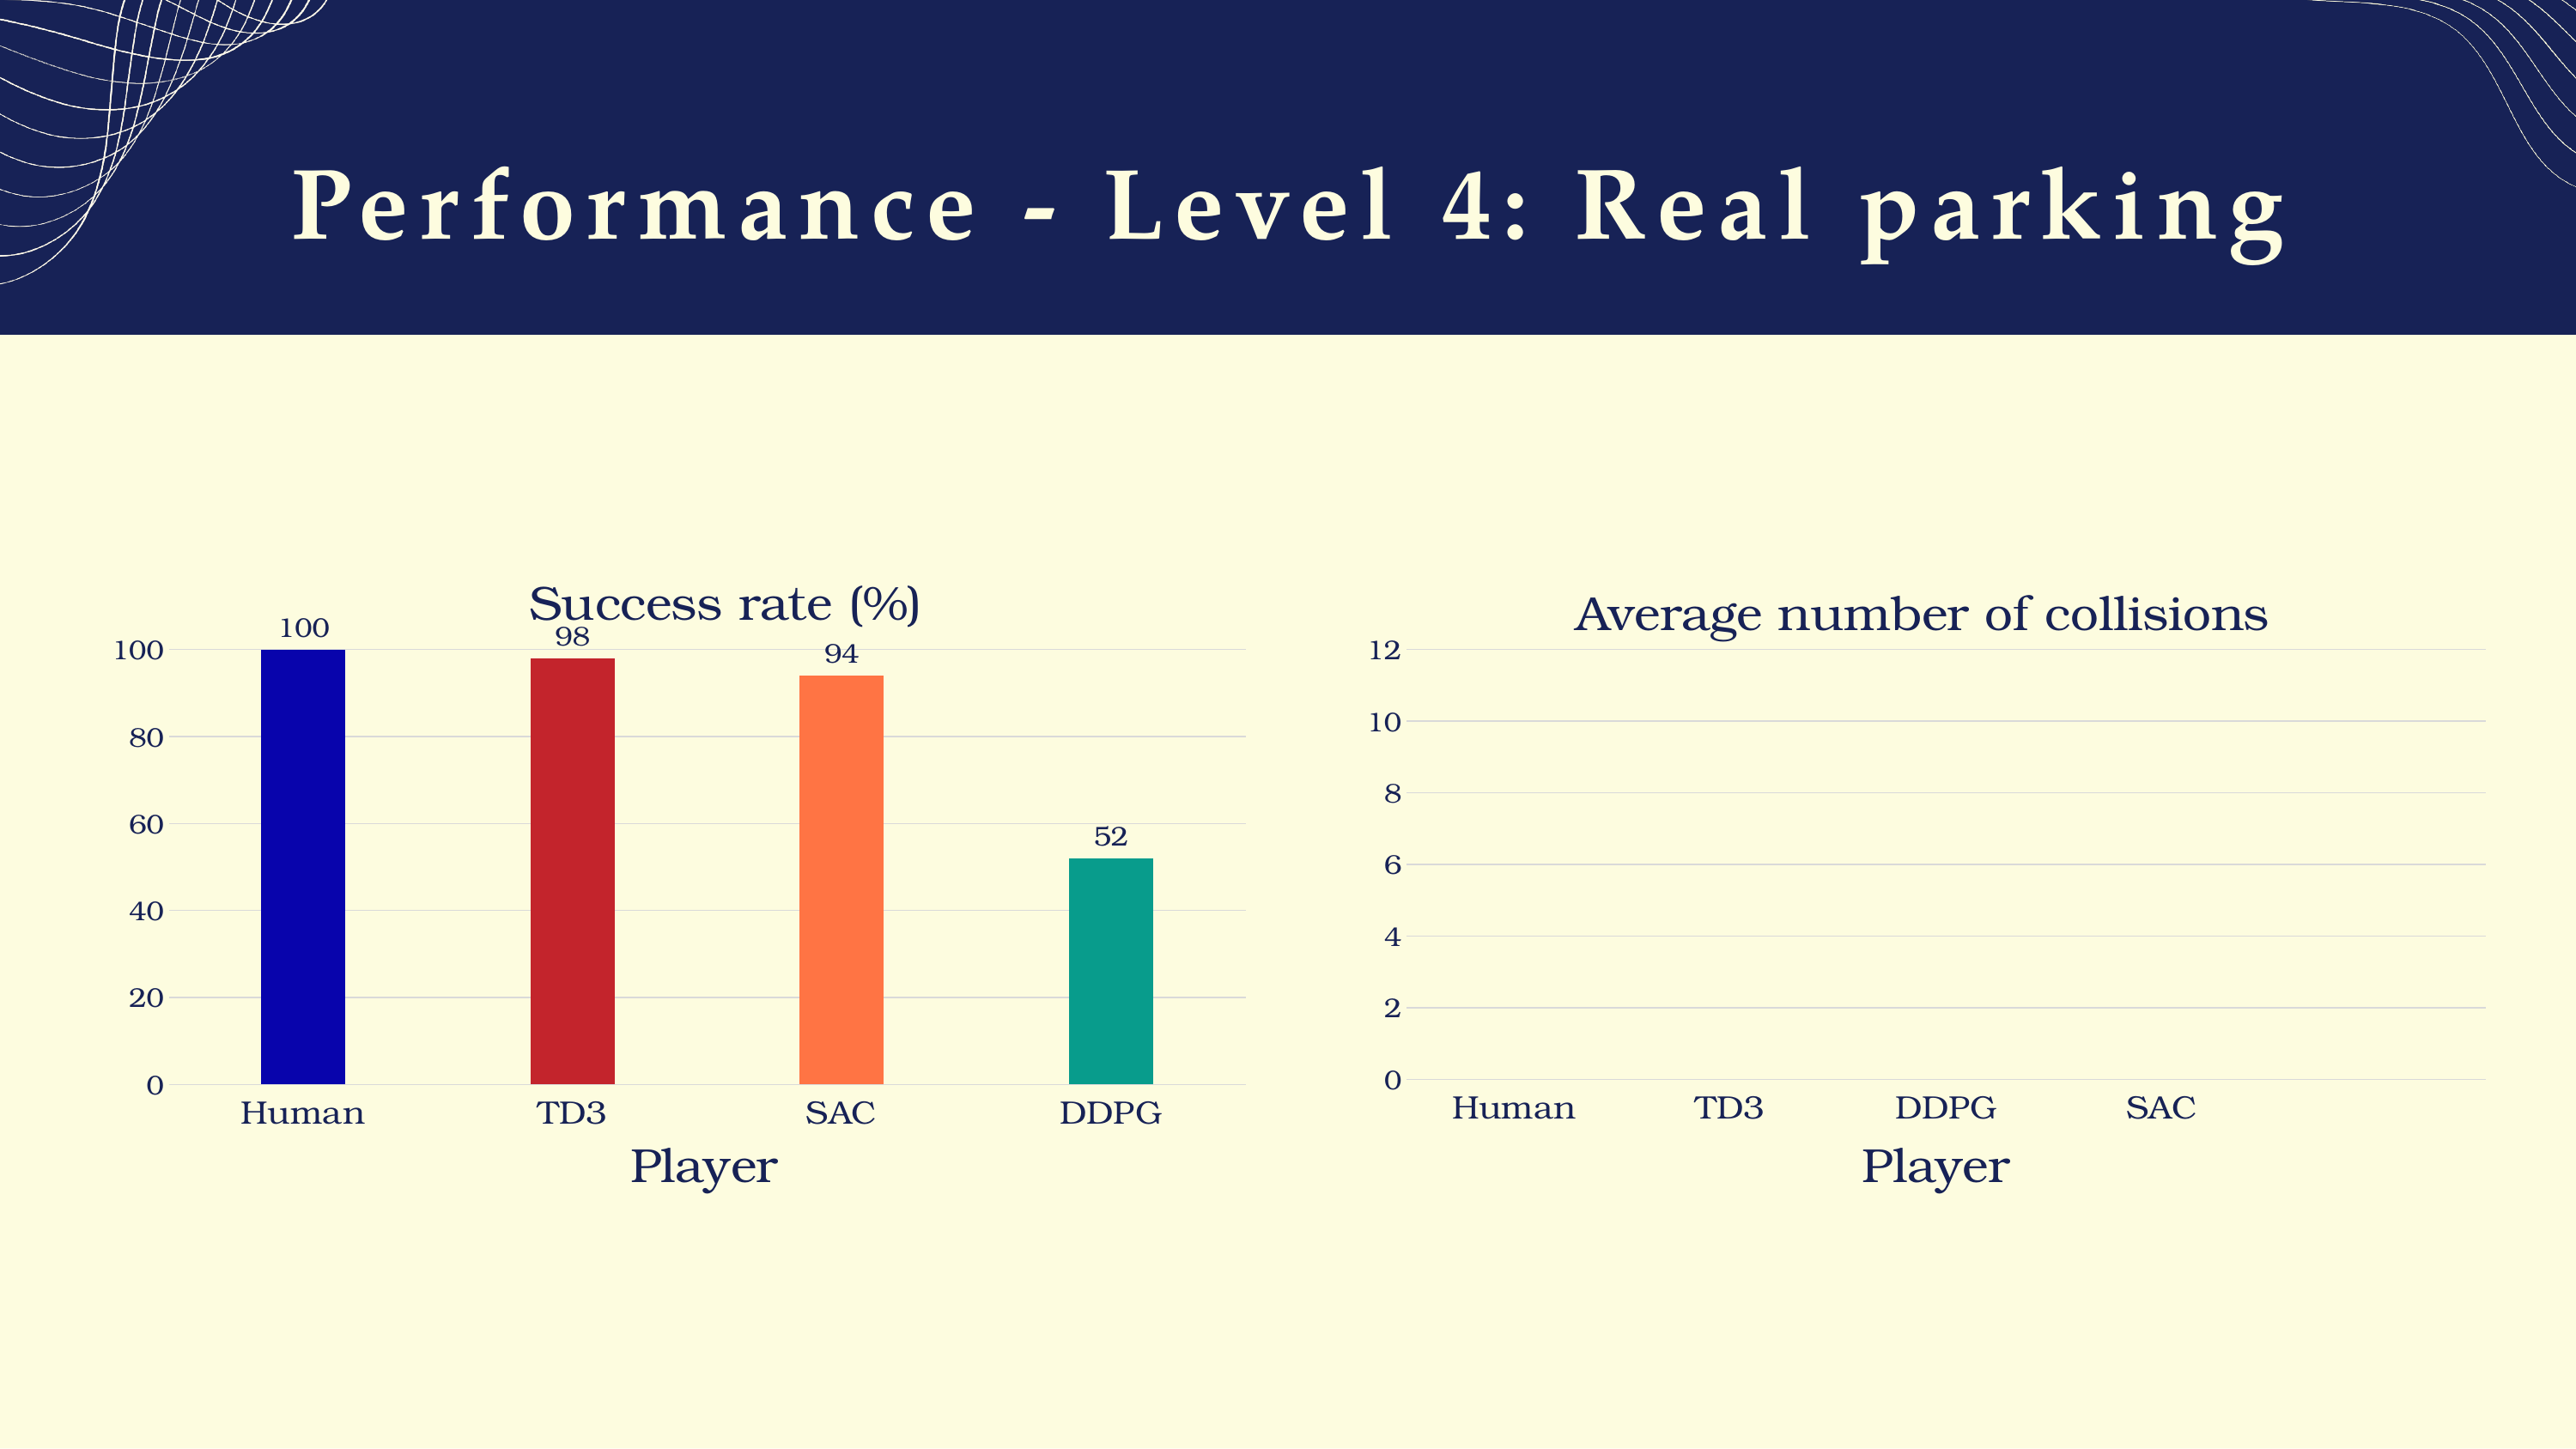

Performance - Level 4: Real parking

### Chart:

| Category | Success rate (%) |
|---|---|
| Human | 100.0 |
| TD3 | 98.0 |
| SAC | 94.0 |
| DDPG | 52.0 |

### Chart:

| Category | Average number of collisions |
|---|---|
| Human | 0.01 |
| TD3 | 0.05 |
| DDPG | 0.44 |
| SAC | 1.32 |